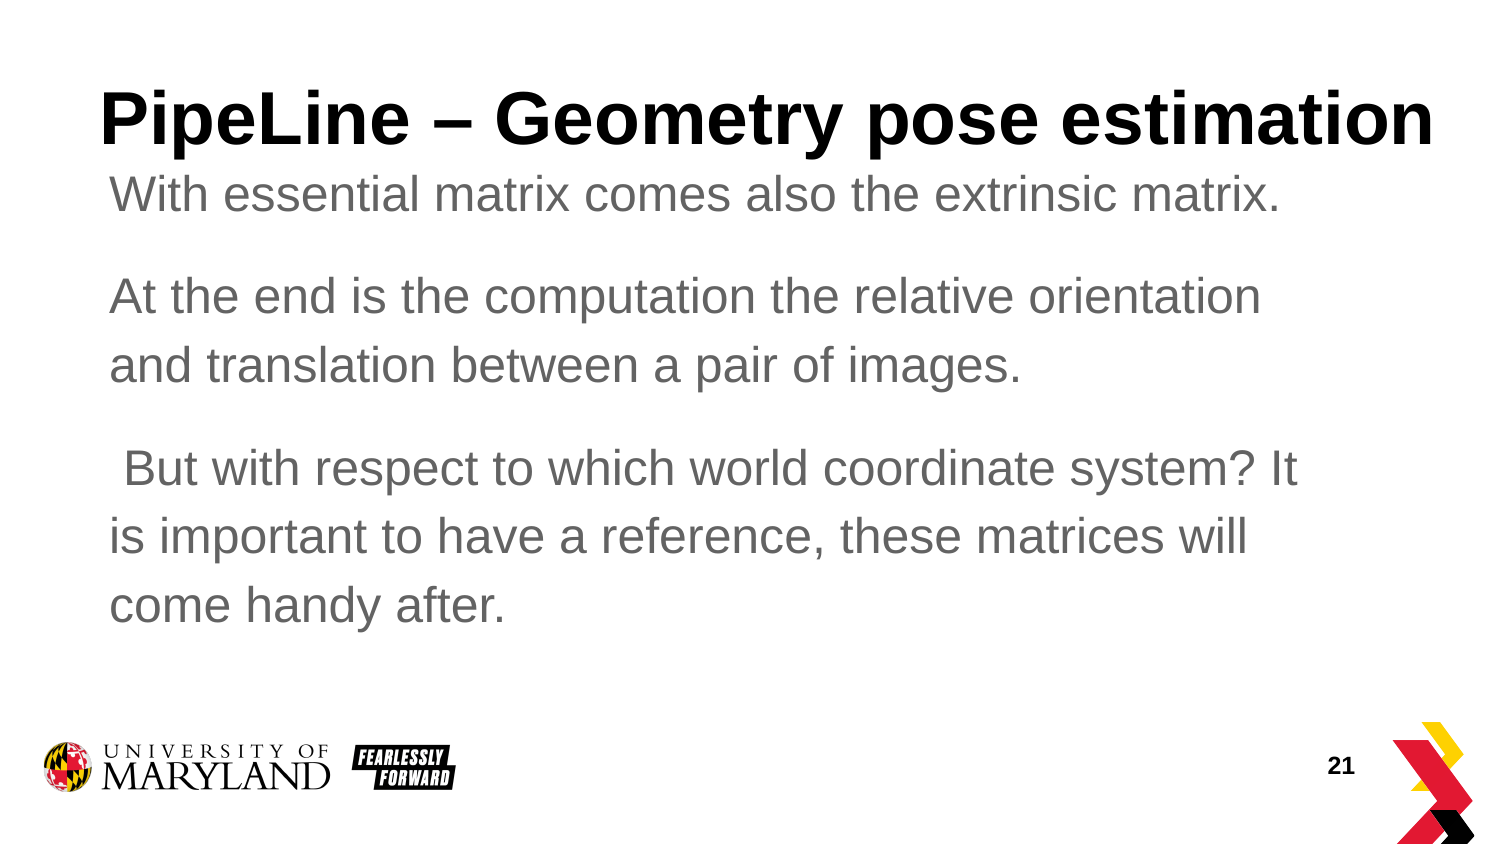

# PipeLine – Geometry pose estimation
With essential matrix comes also the extrinsic matrix.
At the end is the computation the relative orientation and translation between a pair of images.
 But with respect to which world coordinate system? It is important to have a reference, these matrices will come handy after.

21